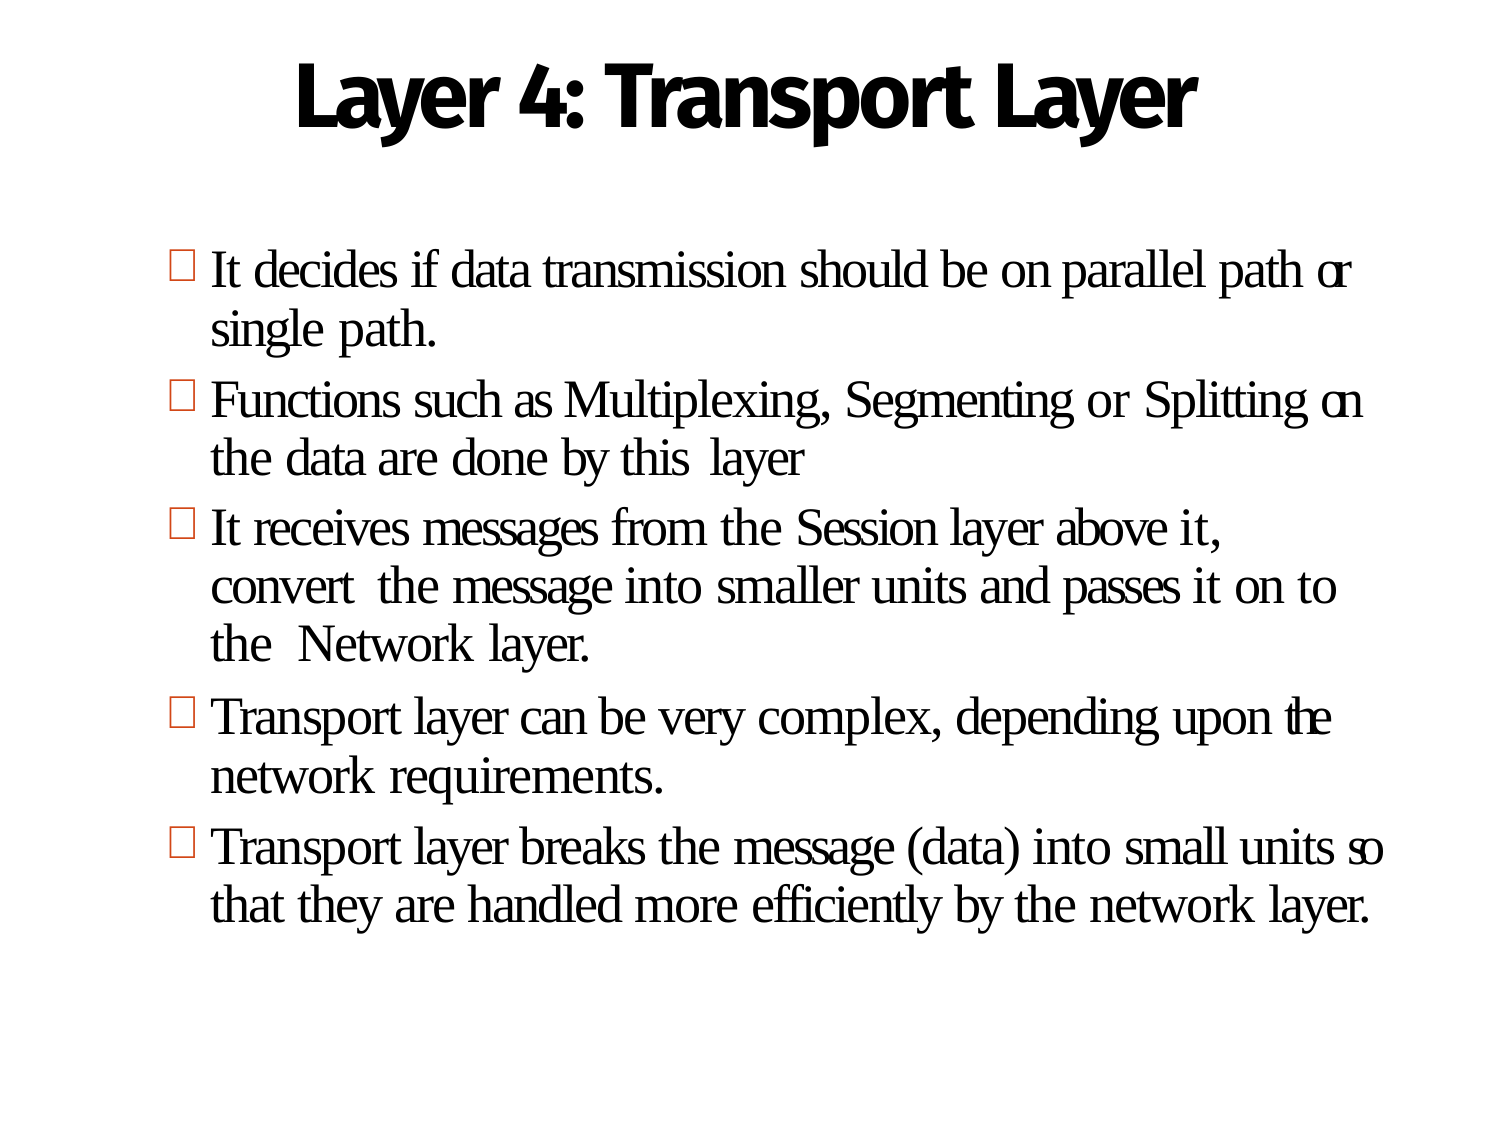

# Layer 4: Transport Layer
It decides if data transmission should be on parallel path or  single path.
Functions such as Multiplexing, Segmenting or Splitting on  the data are done by this layer
It receives messages from the Session layer above it, convert  the message into smaller units and passes it on to the  Network layer.
Transport layer can be very complex, depending upon the  network requirements.
Transport layer breaks the message (data) into small units so  that they are handled more efficiently by the network layer.